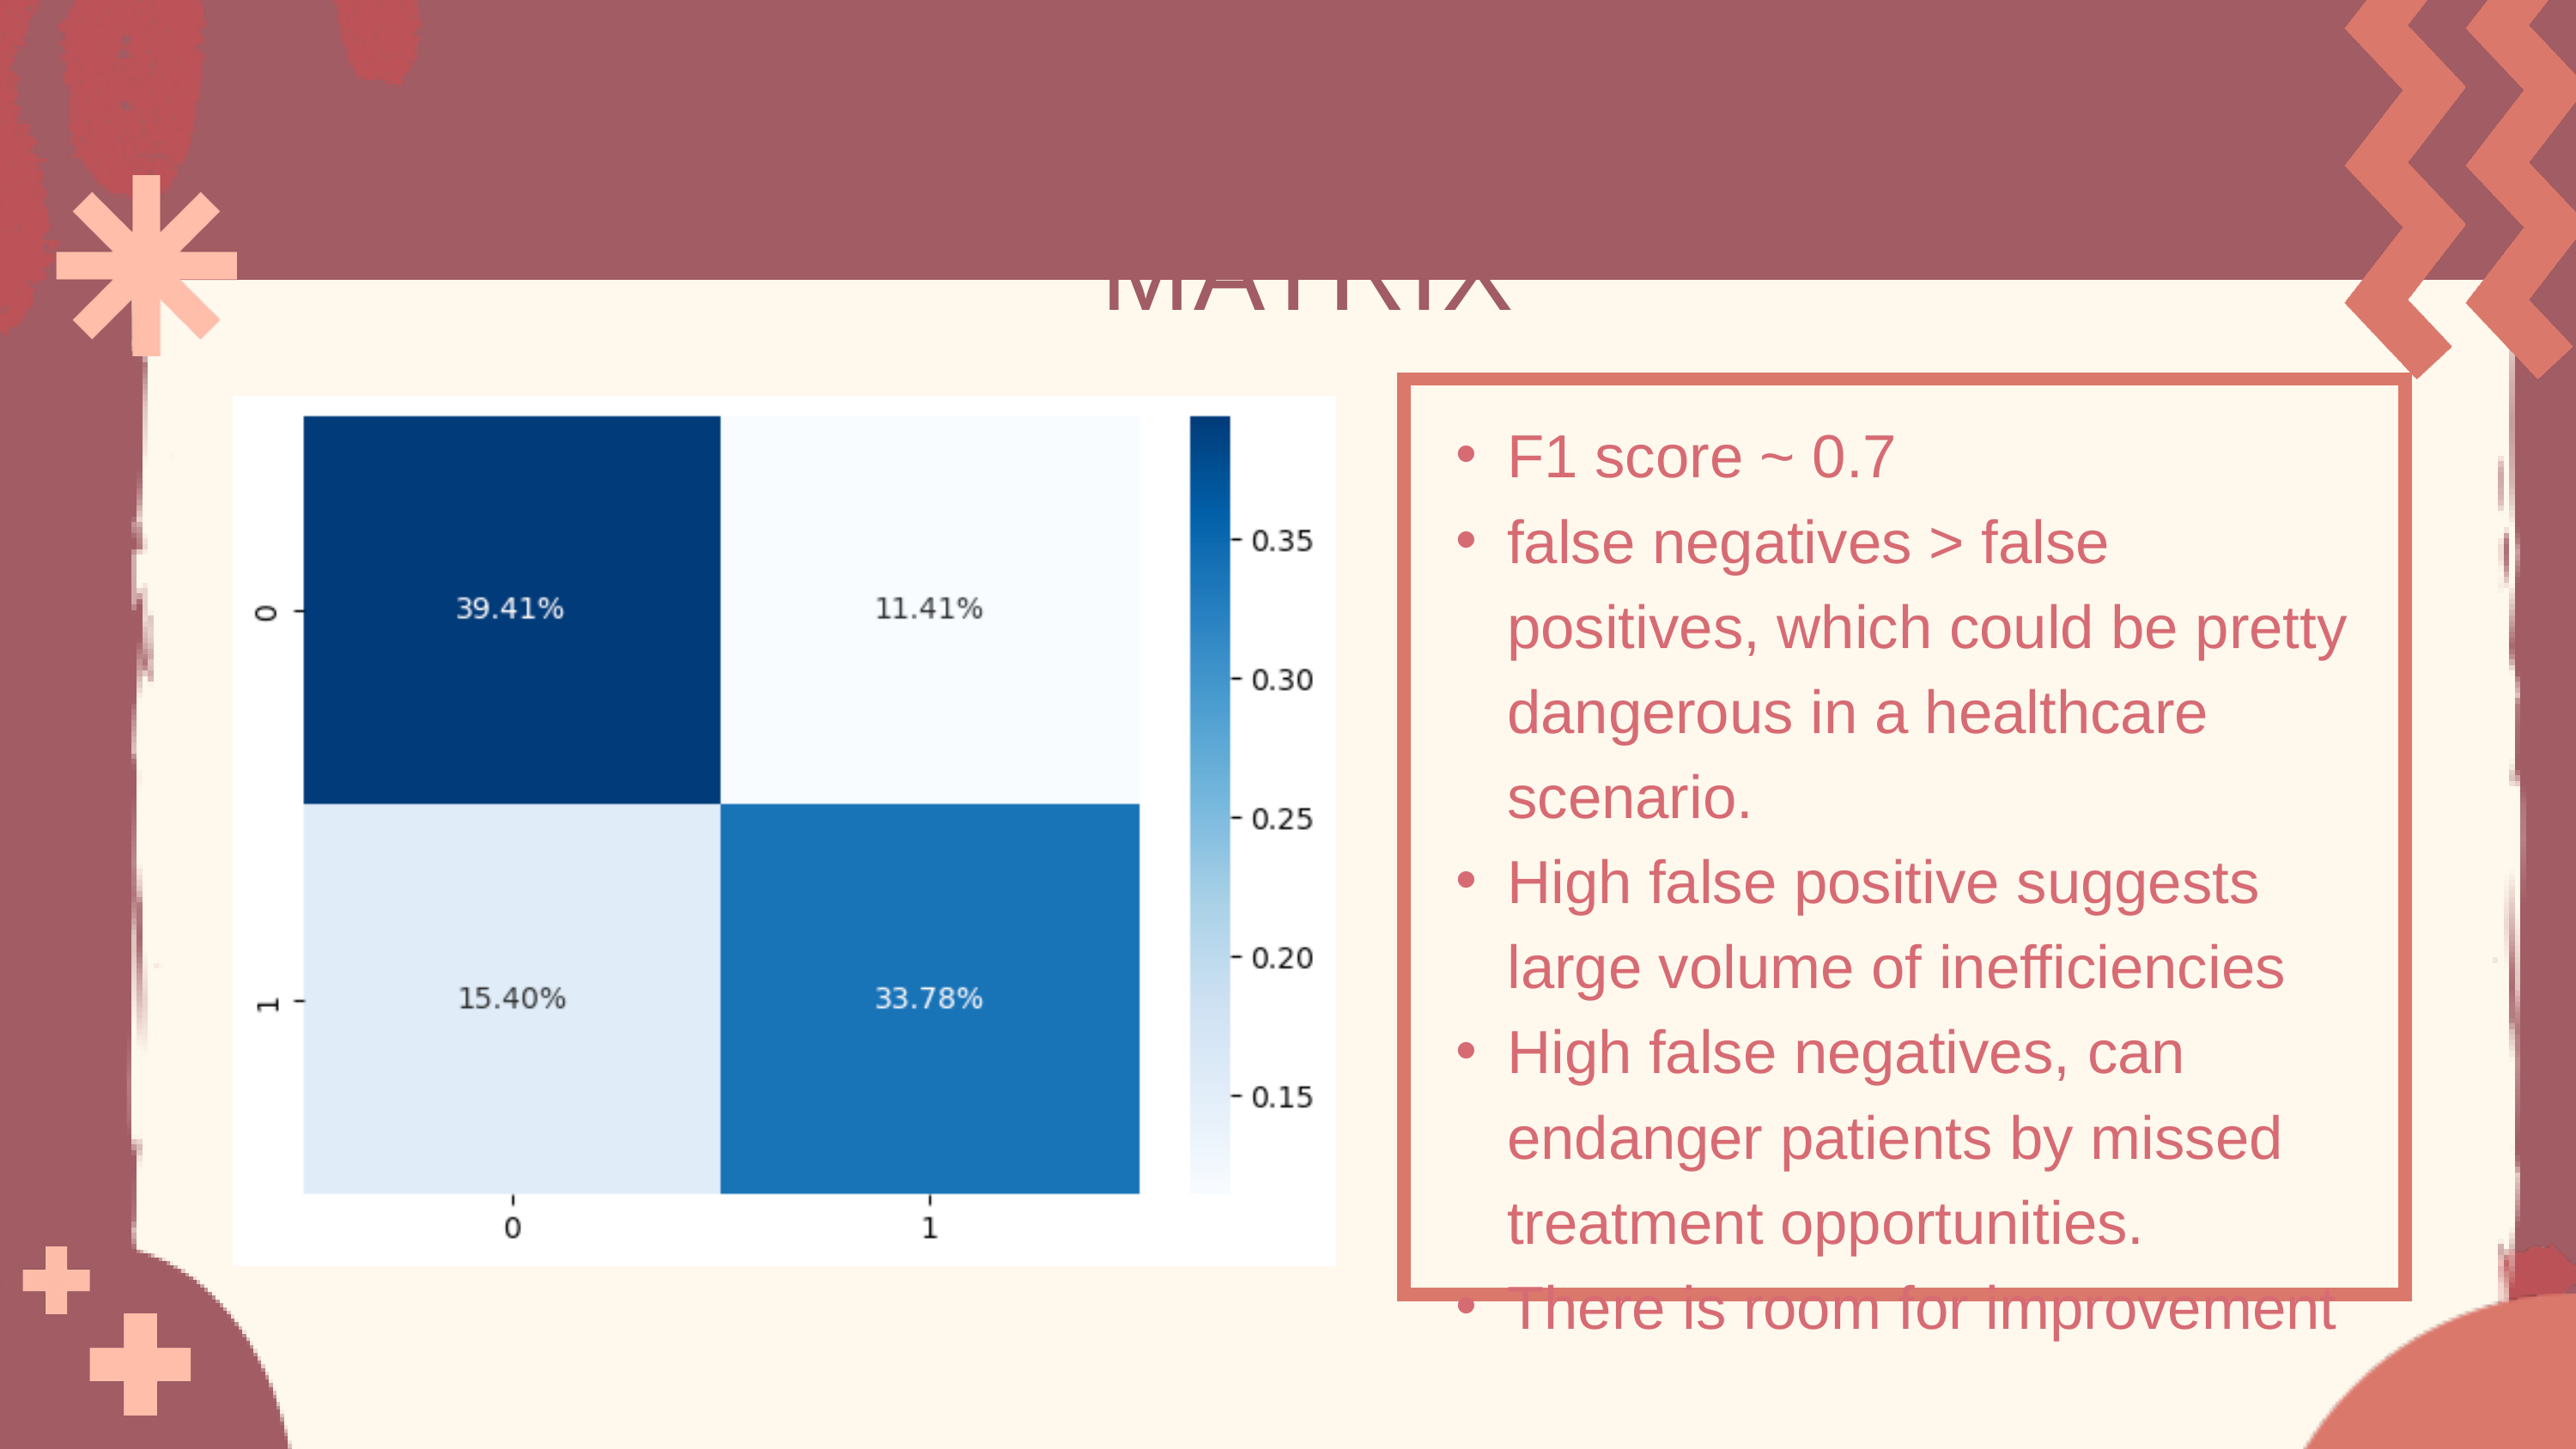

CONFUSION MATRIX

F1 score ~ 0.7
false negatives > false positives, which could be pretty dangerous in a healthcare scenario.
High false positive suggests large volume of inefficiencies
High false negatives, can endanger patients by missed treatment opportunities.
There is room for improvement

XGBCLASSIFIER